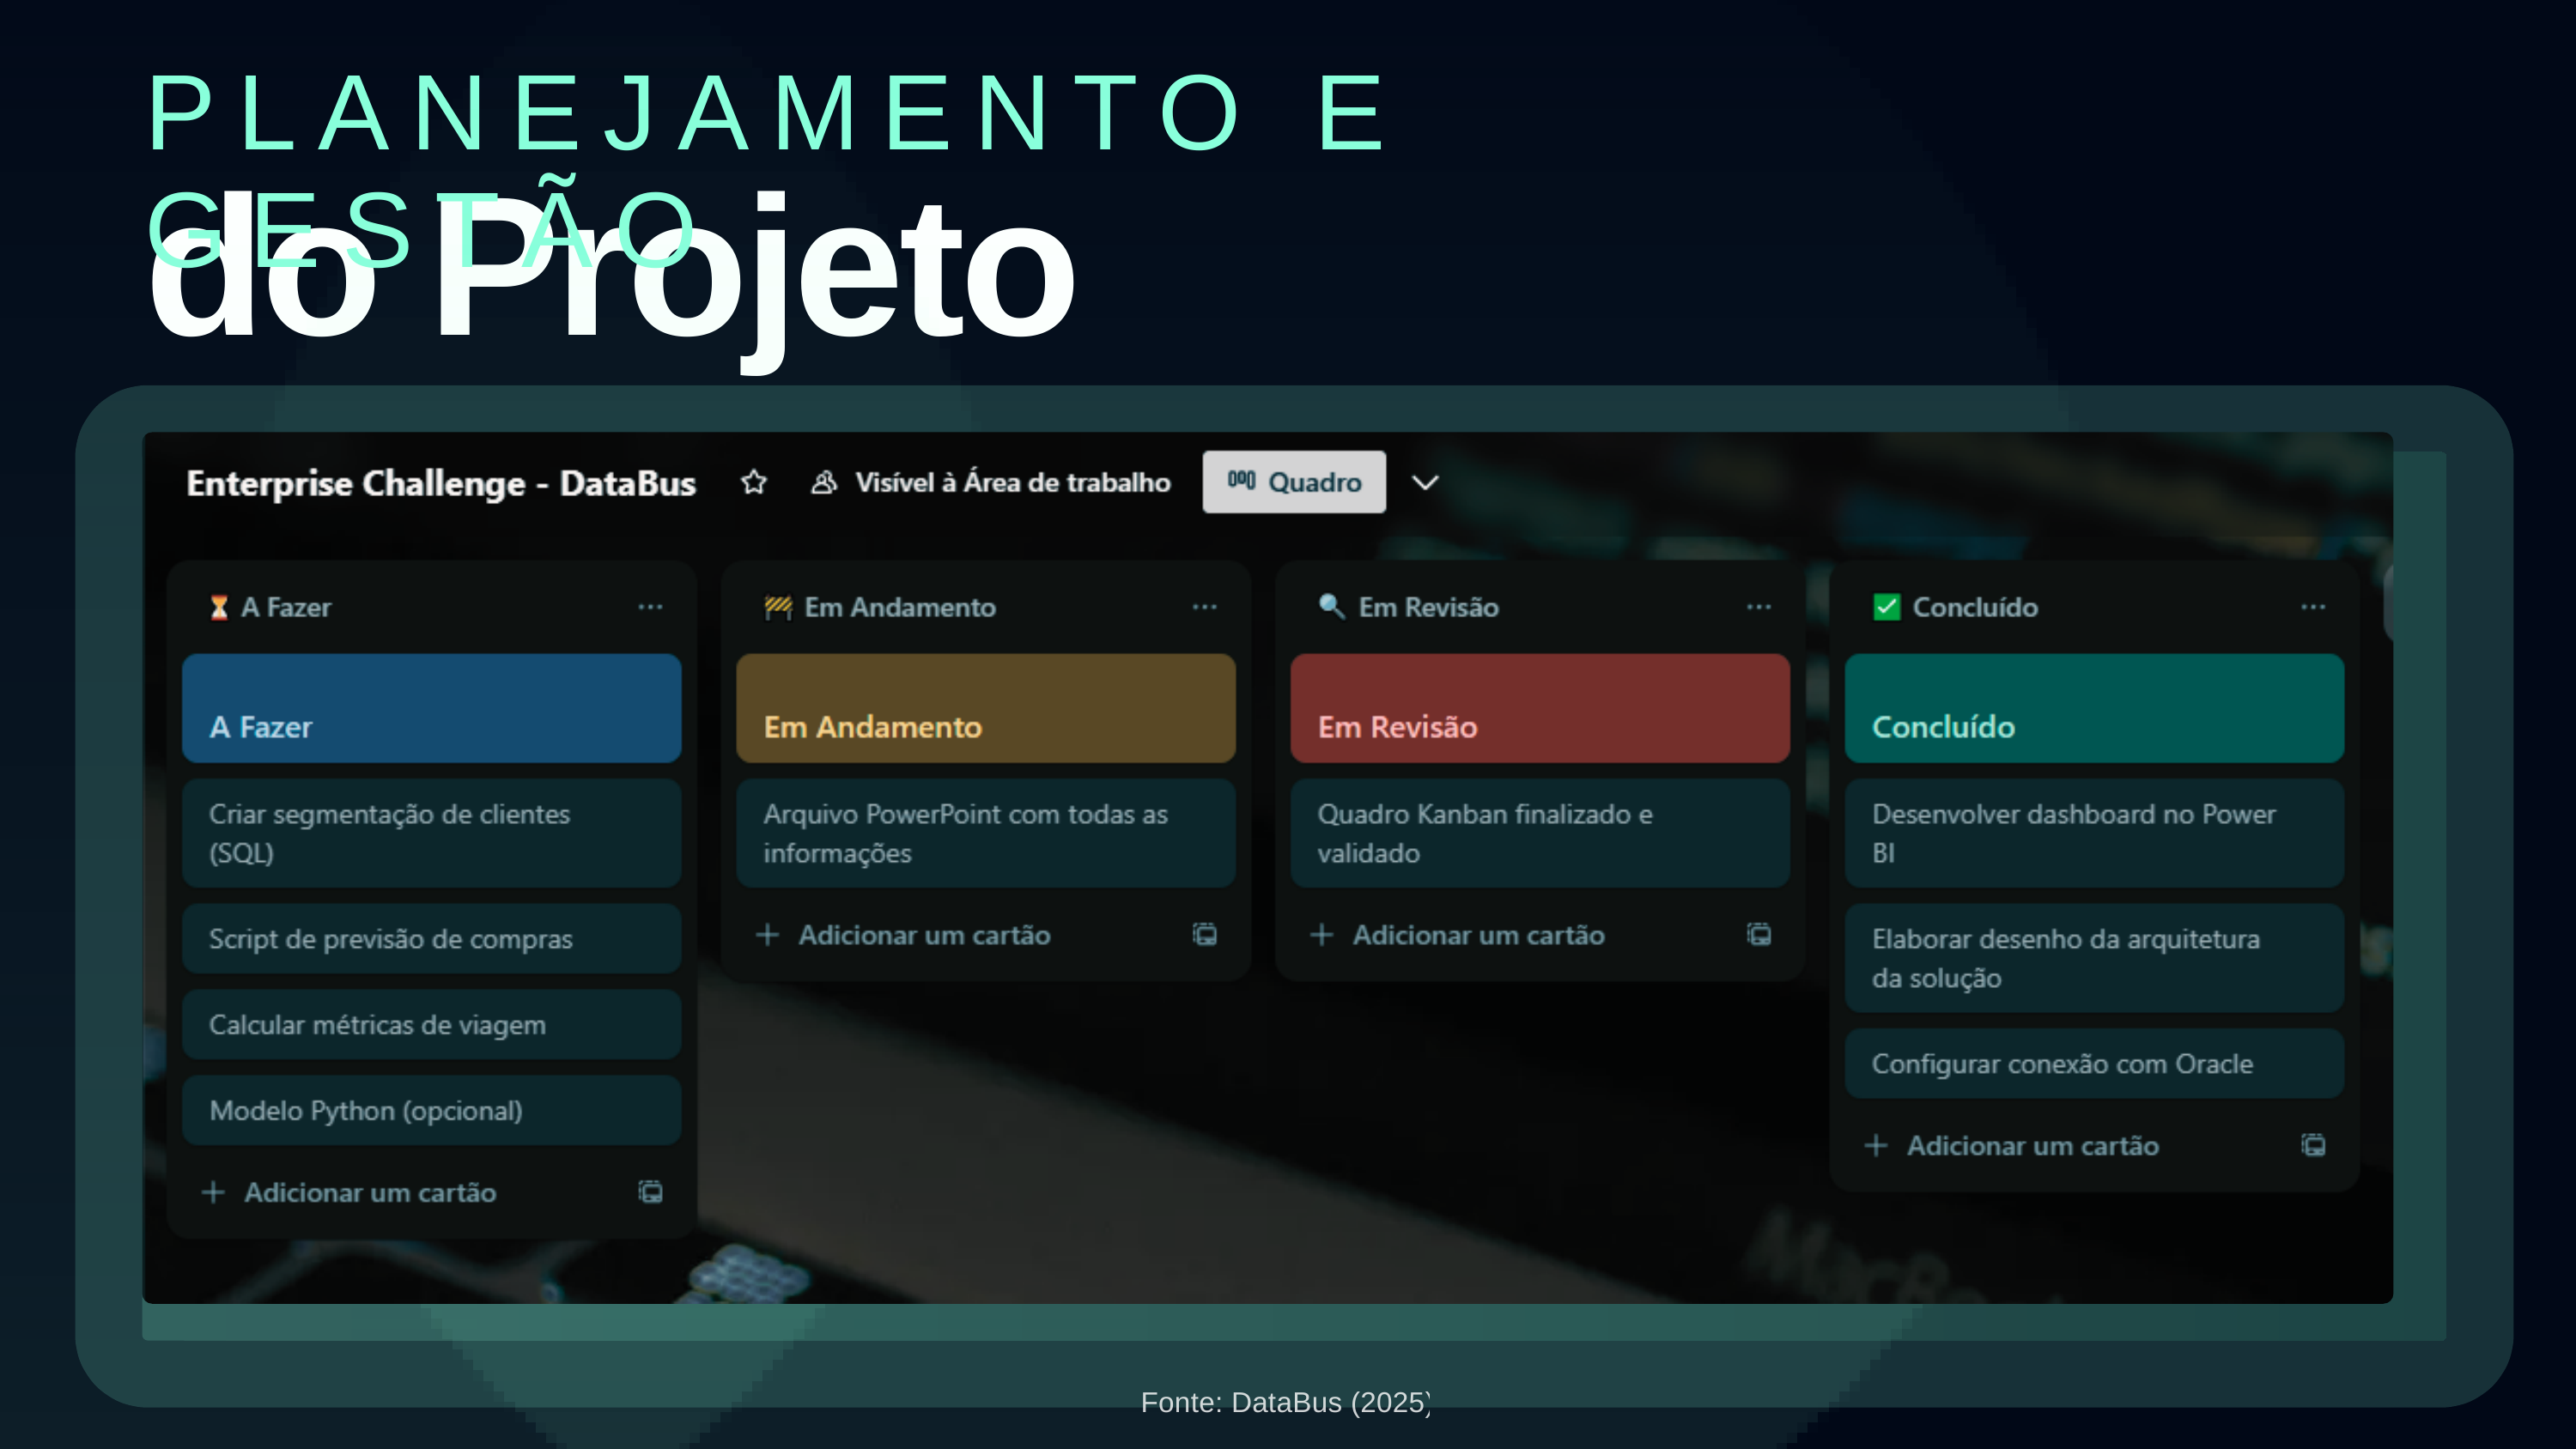

PLANEJAMENTO E GESTÃO
do Projeto

Fonte: DataBus (2025)